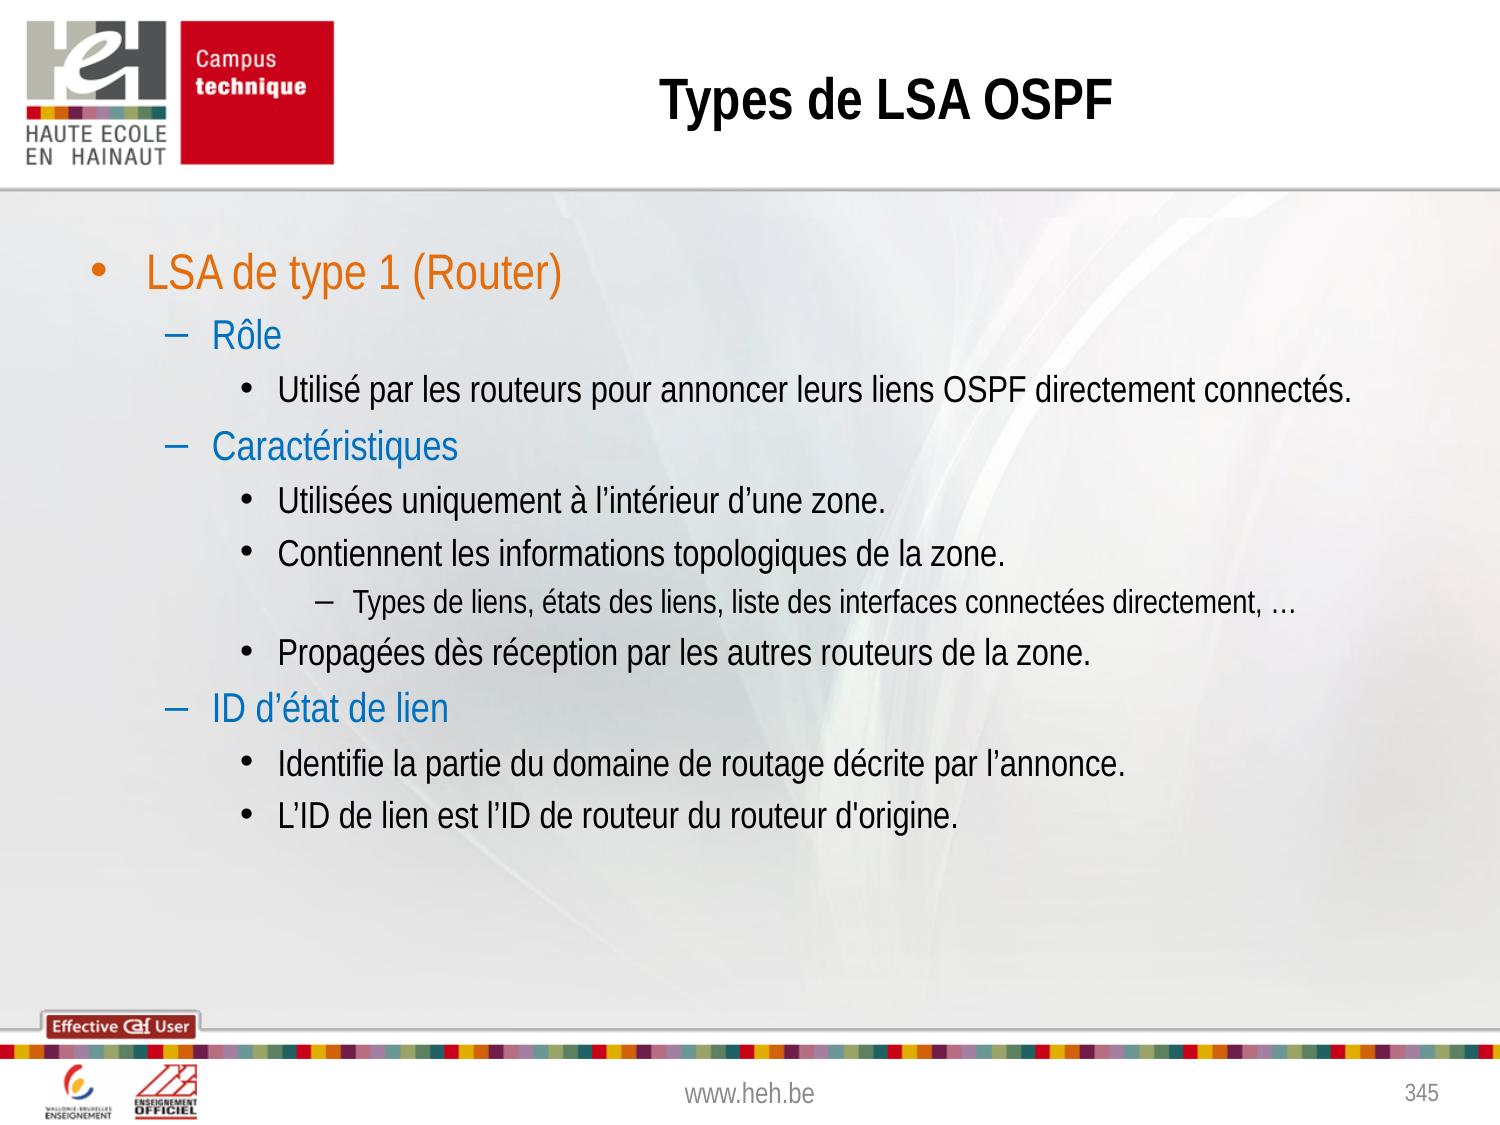

# Types de LSA OSPF
LSA de type 1 (Router)
Rôle
Utilisé par les routeurs pour annoncer leurs liens OSPF directement connectés.
Caractéristiques
Utilisées uniquement à l’intérieur d’une zone.
Contiennent les informations topologiques de la zone.
Types de liens, états des liens, liste des interfaces connectées directement, …
Propagées dès réception par les autres routeurs de la zone.
ID d’état de lien
Identifie la partie du domaine de routage décrite par l’annonce.
L’ID de lien est l’ID de routeur du routeur d'origine.
www.heh.be
345